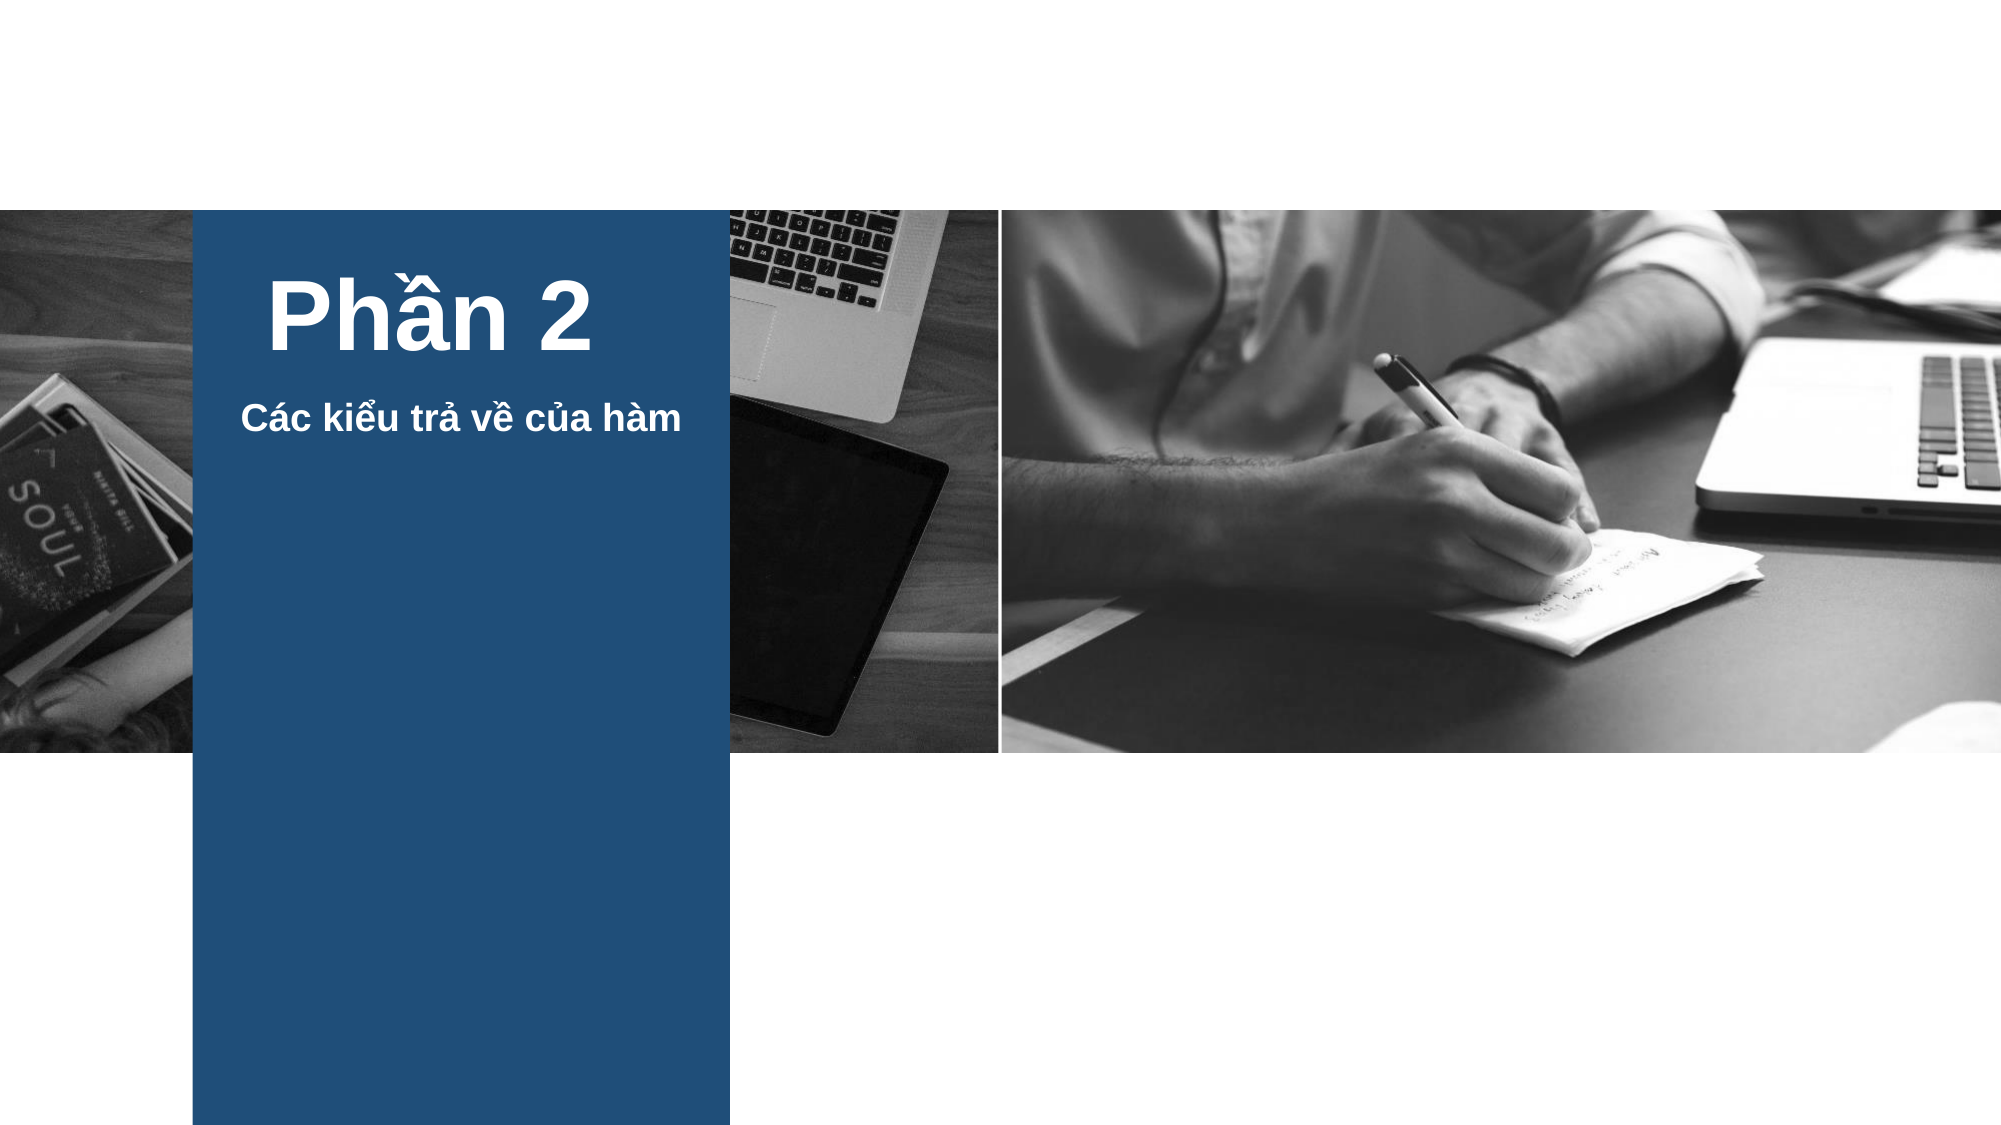

Phần 2
Các kiểu trả về của hàm